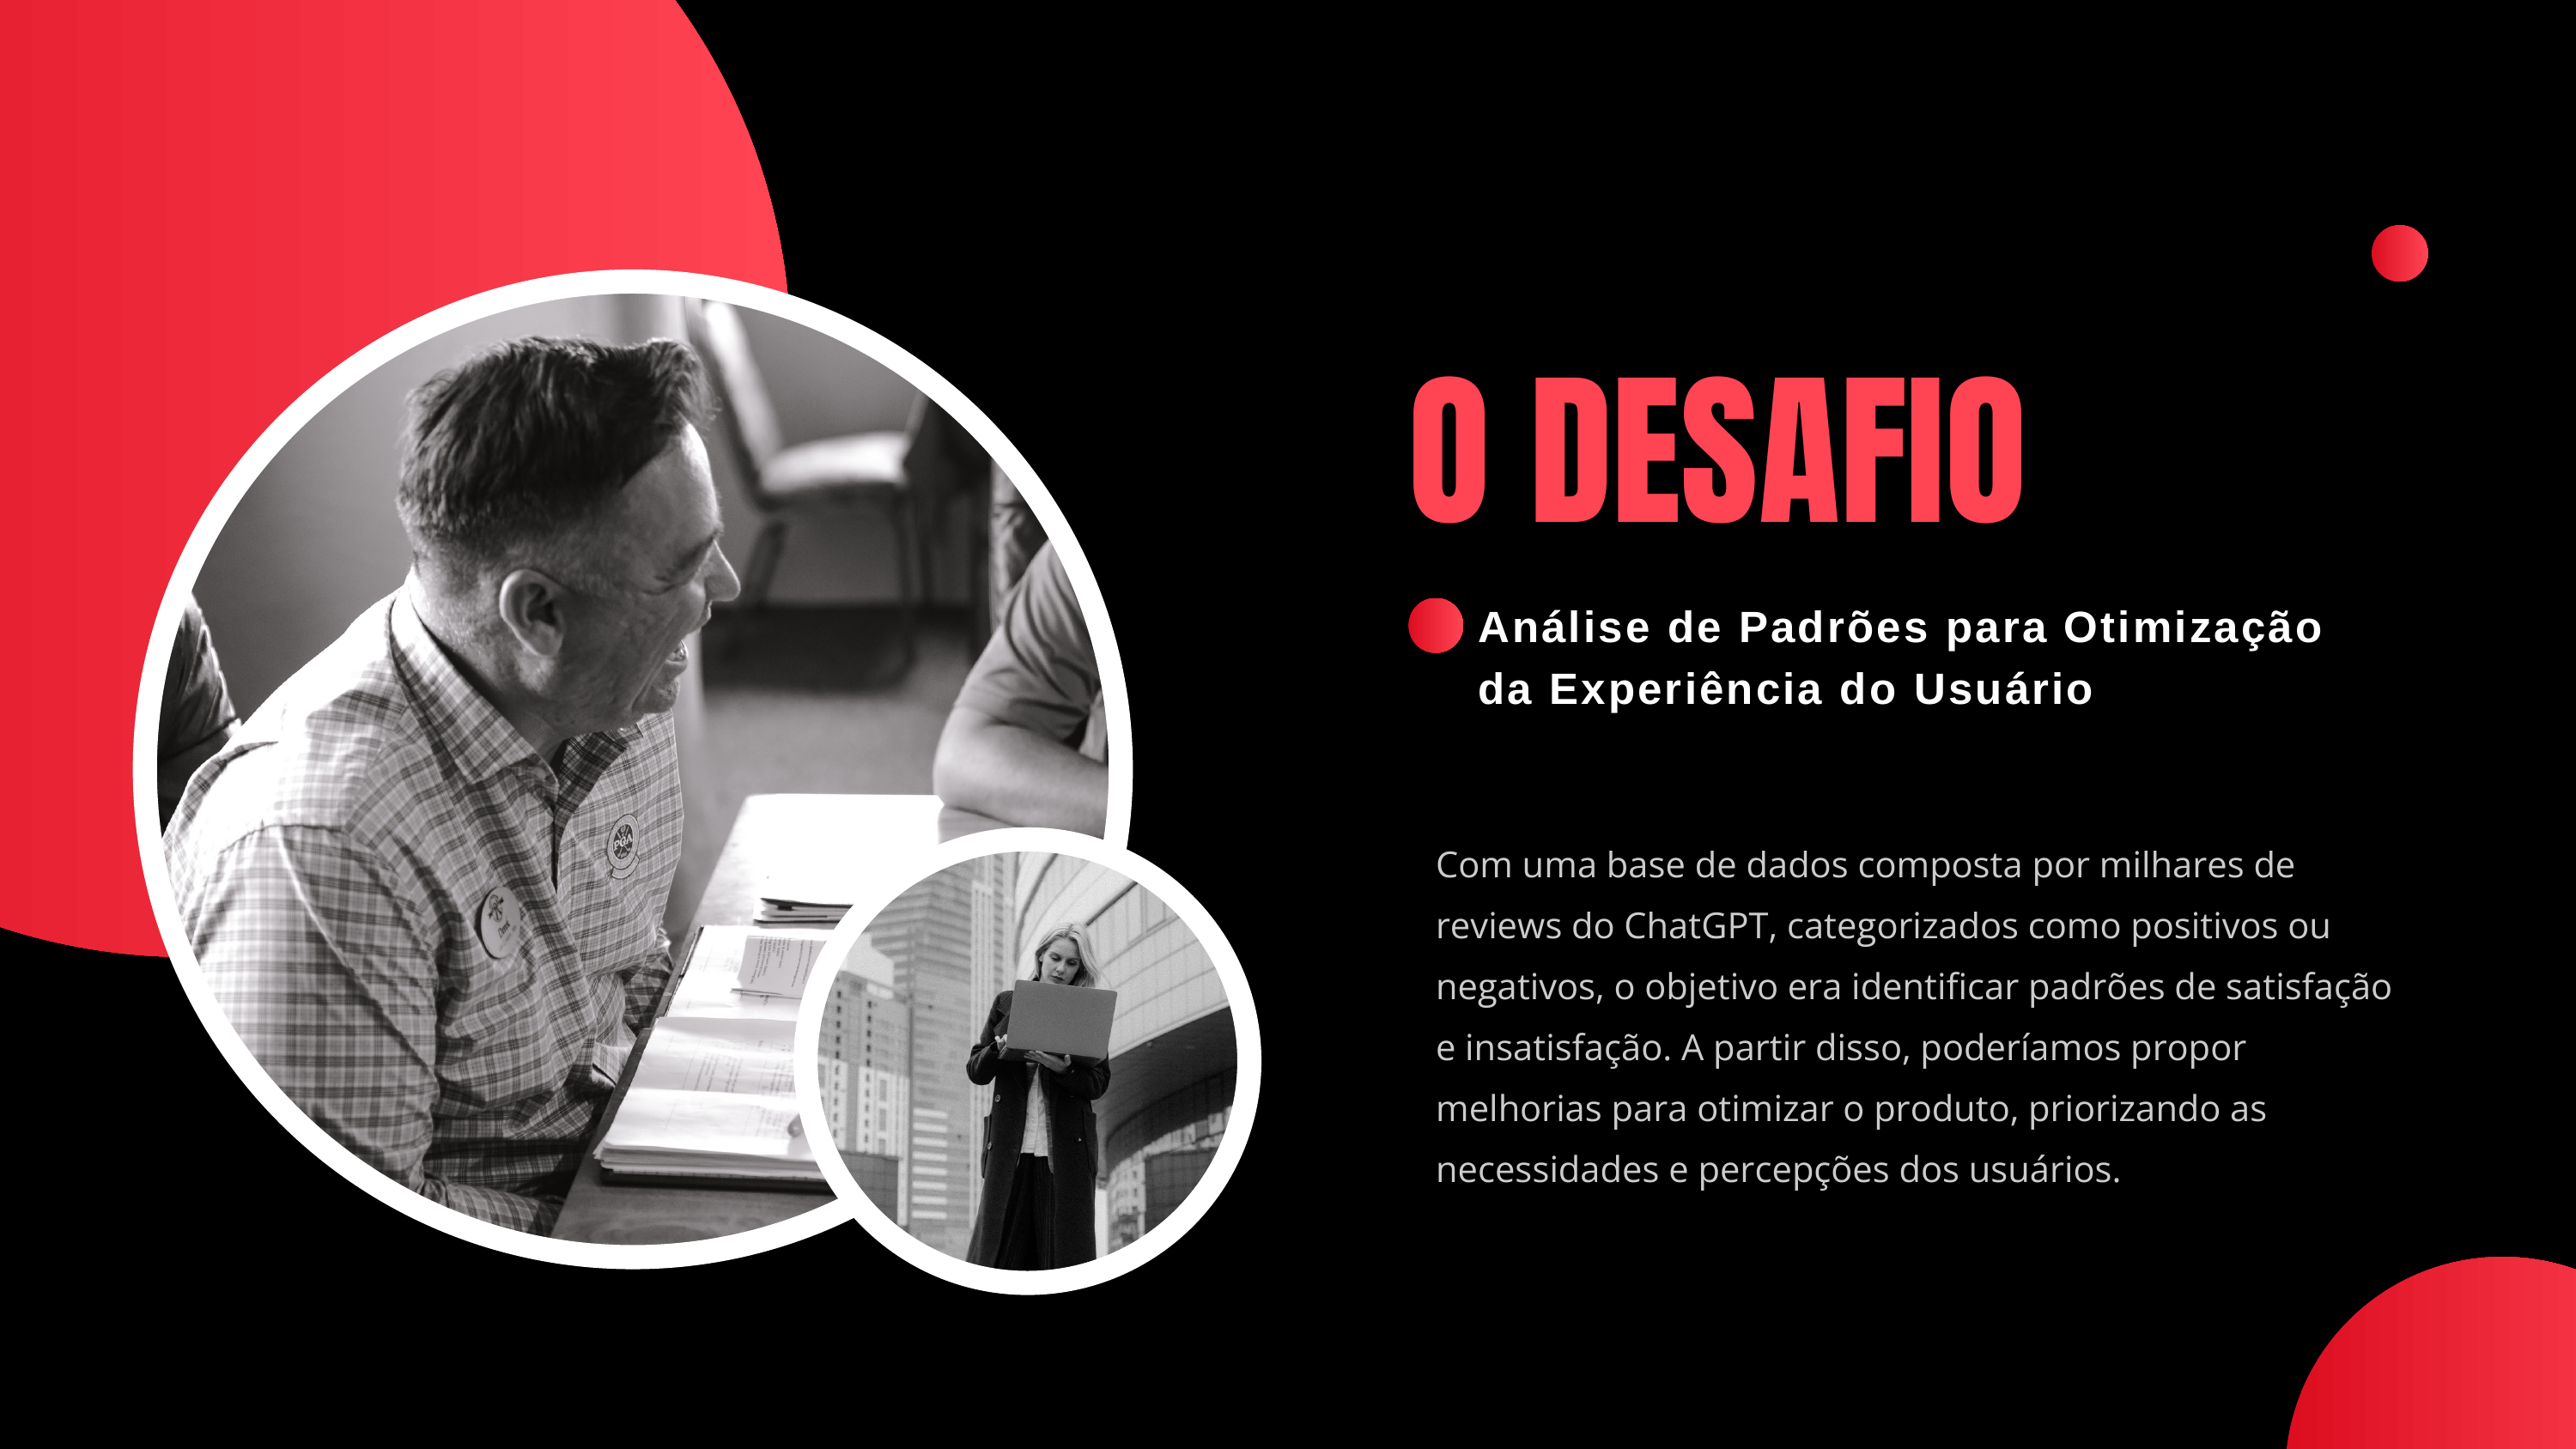

O DESAFIO
Análise de Padrões para Otimização da Experiência do Usuário

Com uma base de dados composta por milhares de reviews do ChatGPT, categorizados como positivos ou negativos, o objetivo era identificar padrões de satisfação e insatisfação. A partir disso, poderíamos propor melhorias para otimizar o produto, priorizando as necessidades e percepções dos usuários.